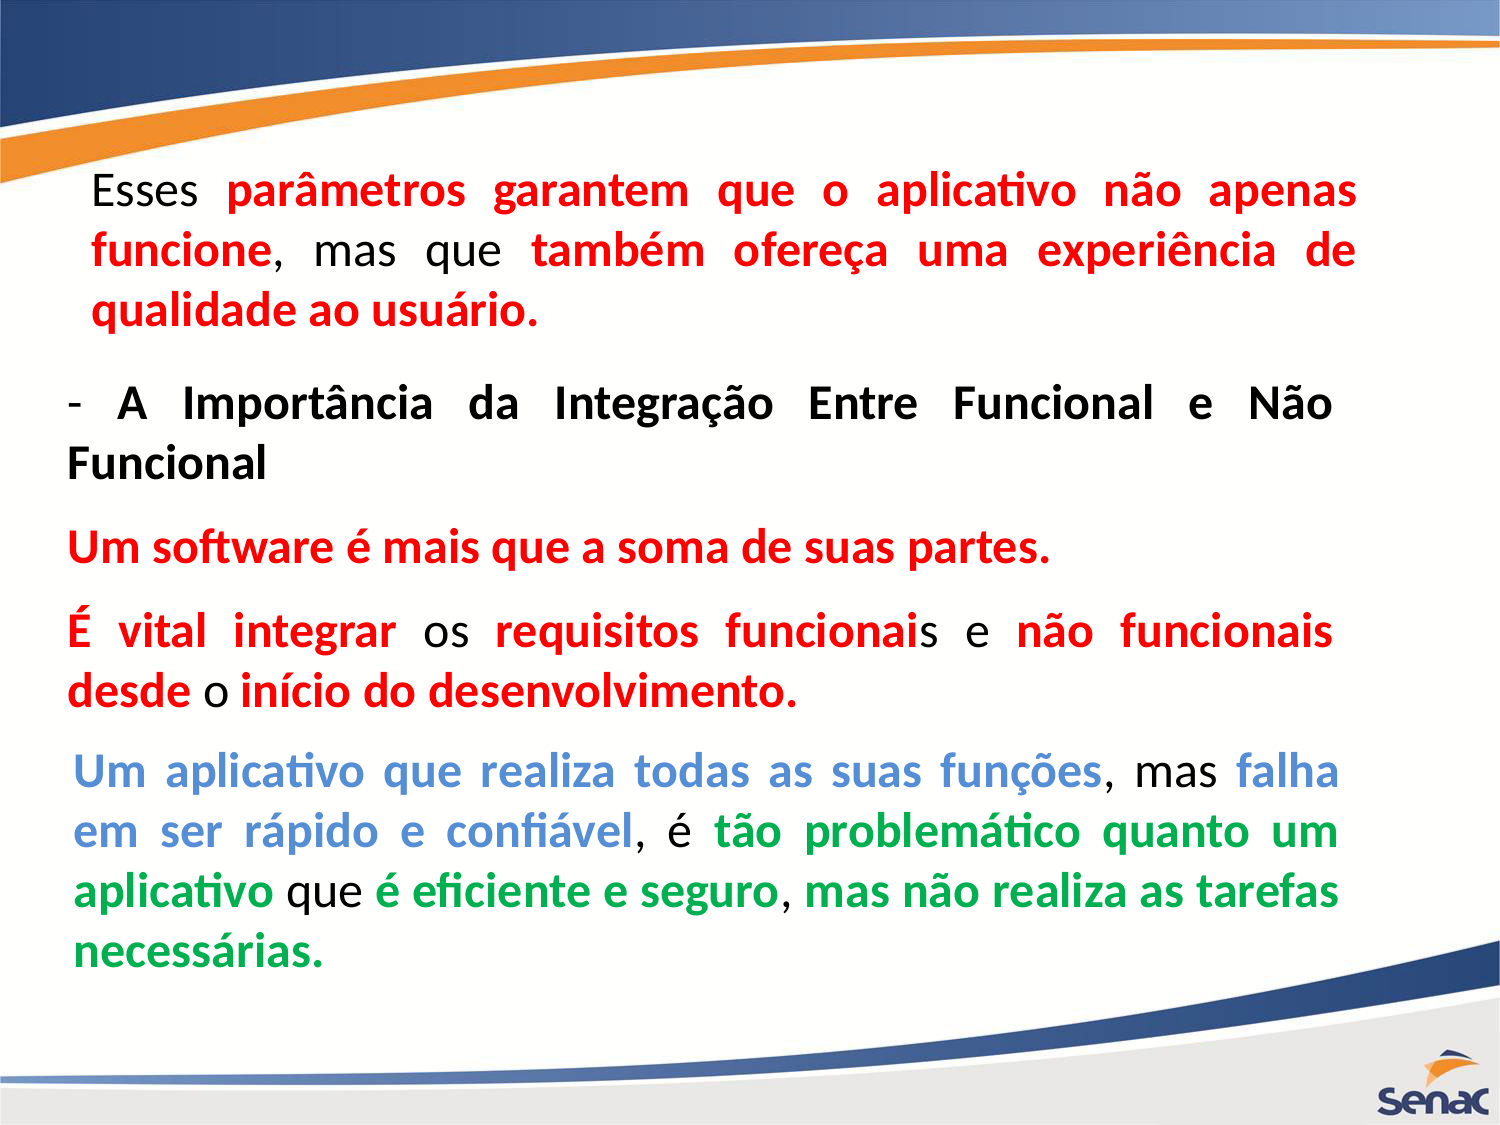

Esses parâmetros garantem que o aplicativo não apenas funcione, mas que também ofereça uma experiência de qualidade ao usuário.
- A Importância da Integração Entre Funcional e Não Funcional
Um software é mais que a soma de suas partes.
É vital integrar os requisitos funcionais e não funcionais desde o início do desenvolvimento.
Um aplicativo que realiza todas as suas funções, mas falha em ser rápido e confiável, é tão problemático quanto um aplicativo que é eficiente e seguro, mas não realiza as tarefas necessárias.